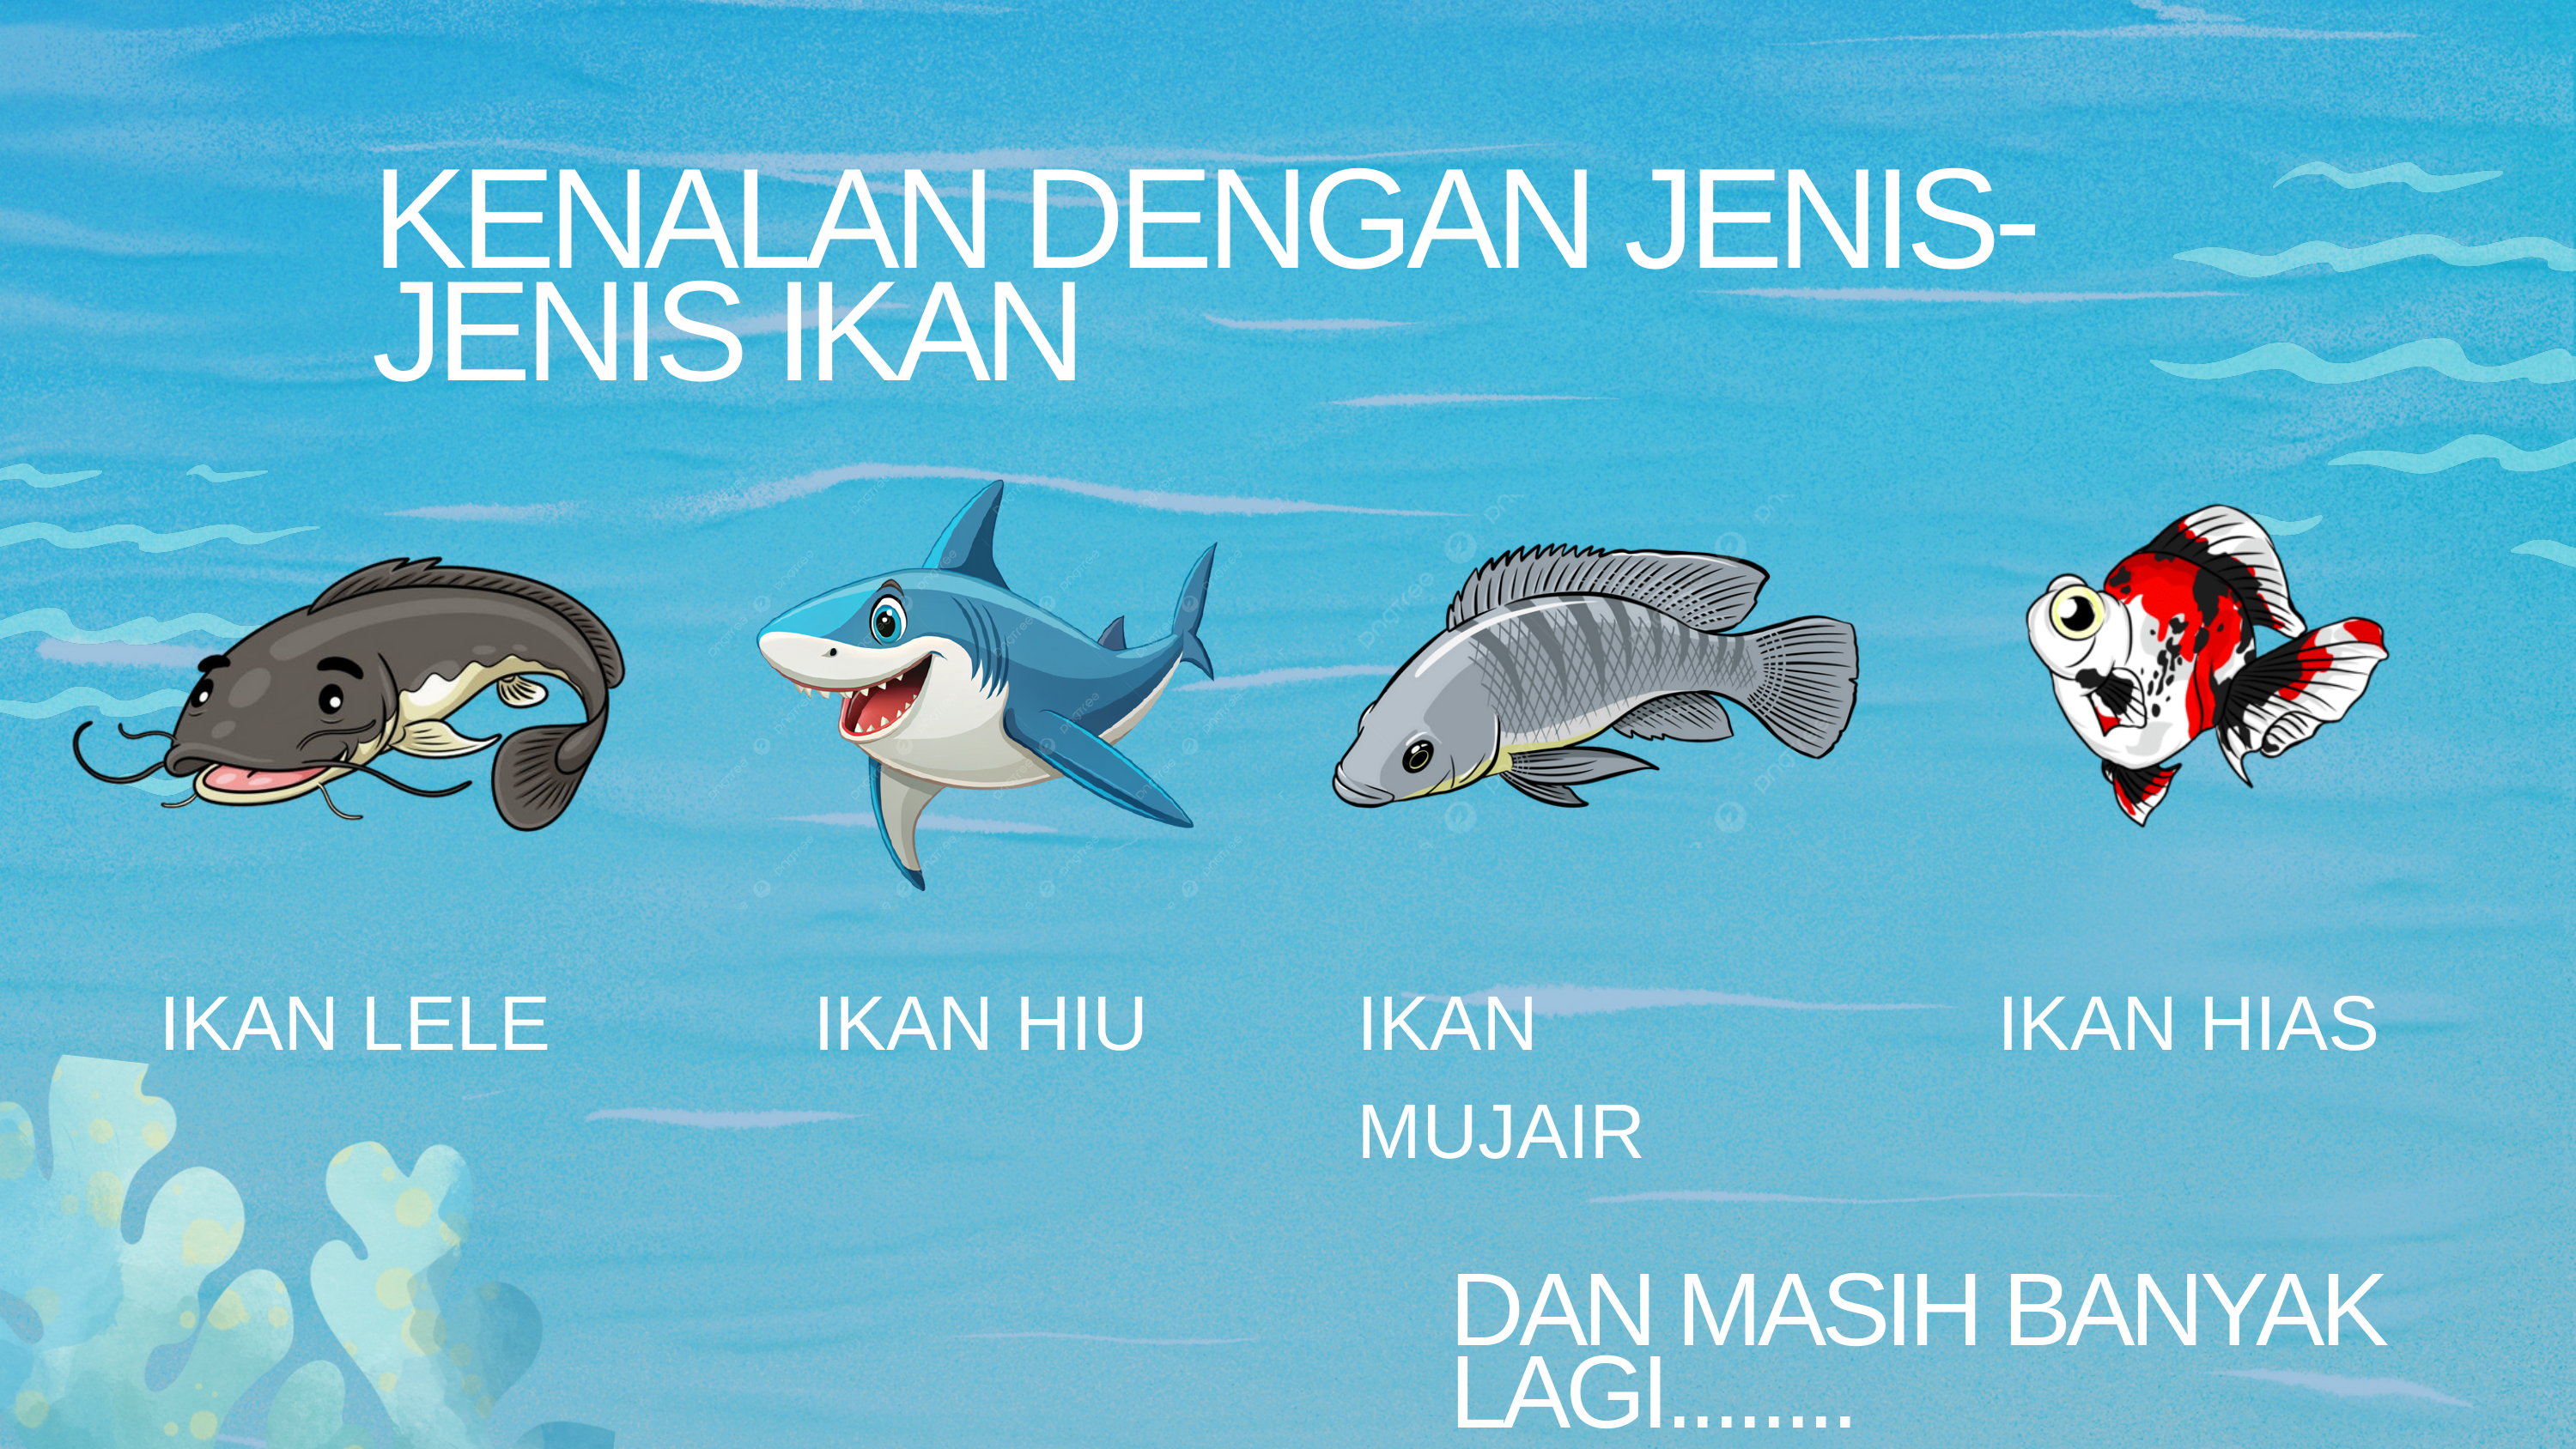

KENALAN DENGAN JENIS-JENIS IKAN

IKAN LELE
IKAN HIU
IKAN MUJAIR
IKAN HIAS

DAN MASIH BANYAK LAGI........